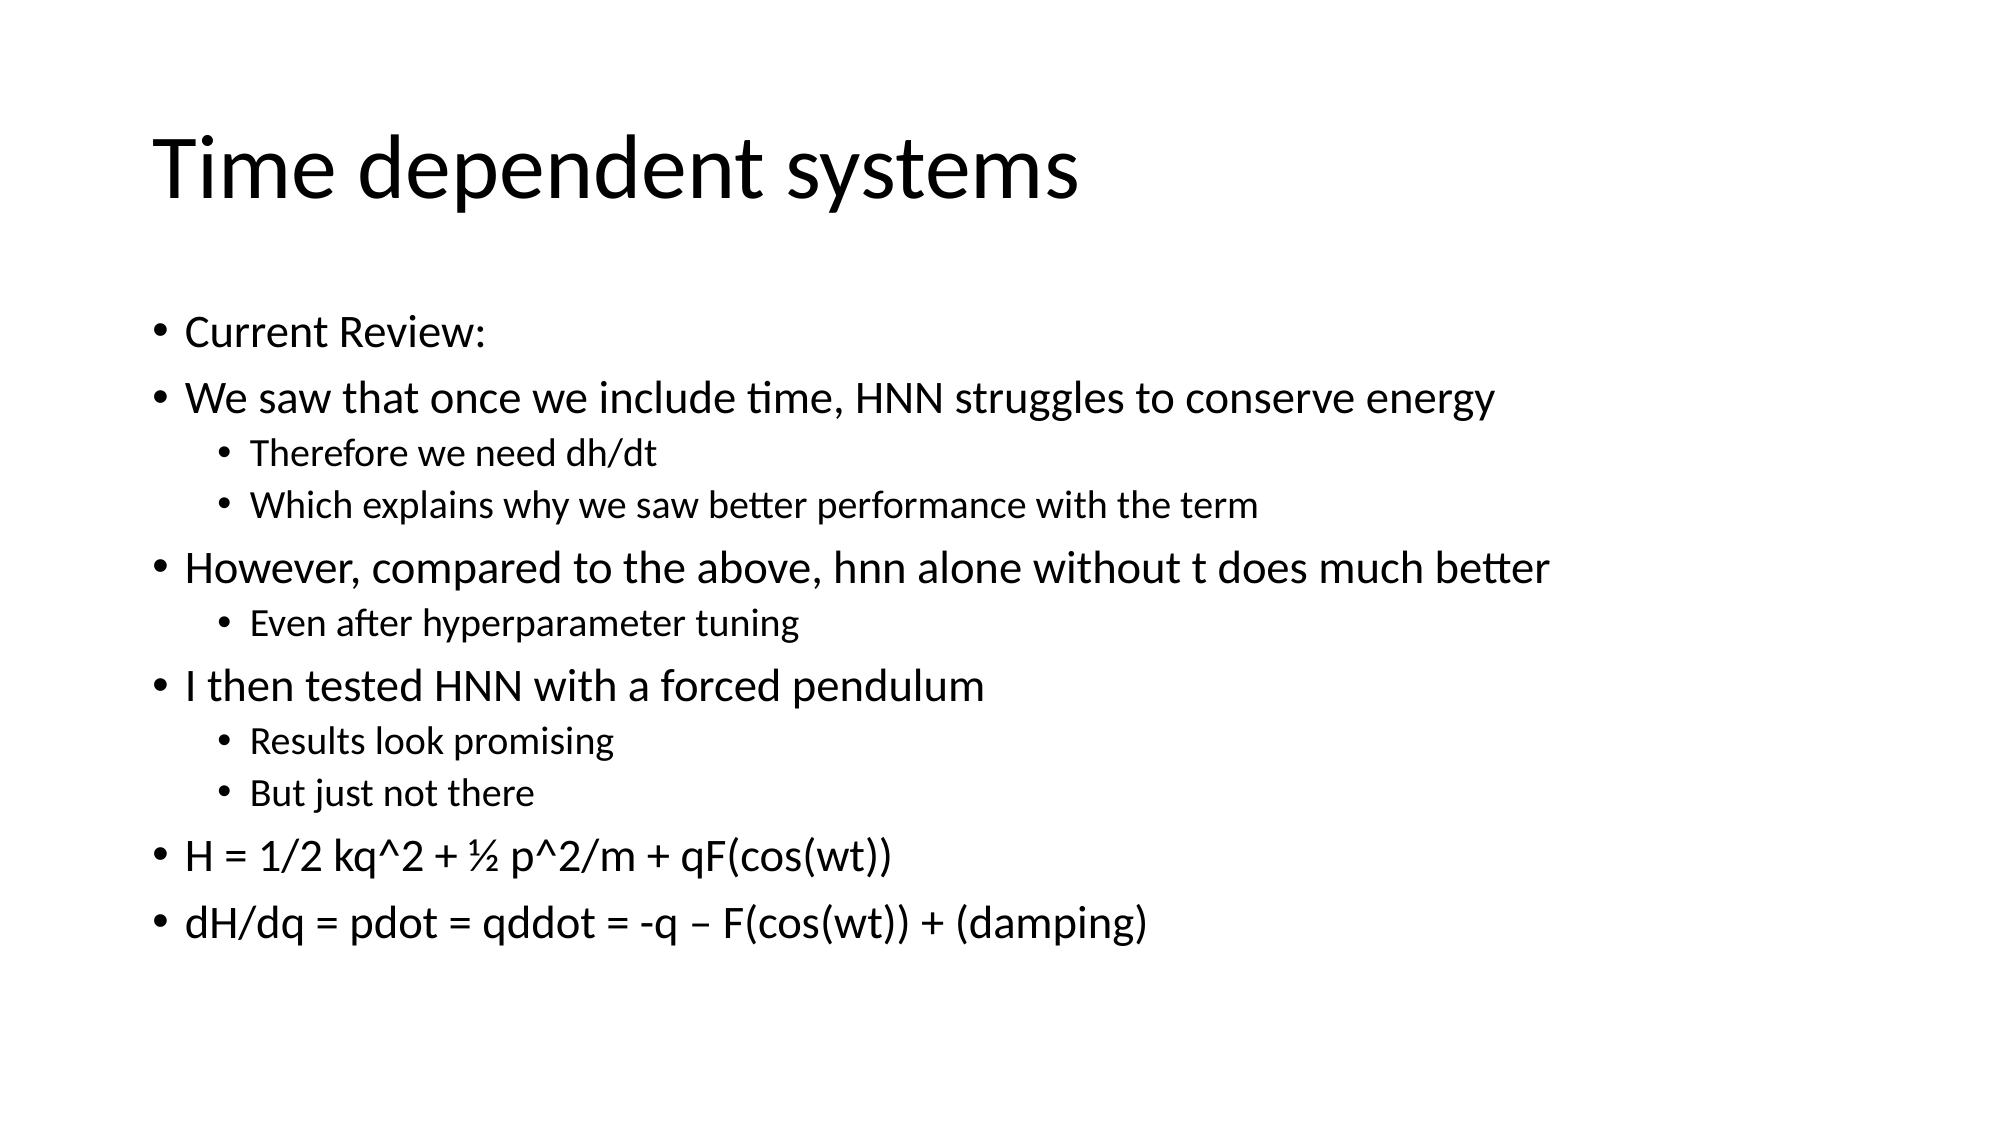

# Time dependent systems
Current Review:
We saw that once we include time, HNN struggles to conserve energy
Therefore we need dh/dt
Which explains why we saw better performance with the term
However, compared to the above, hnn alone without t does much better
Even after hyperparameter tuning
I then tested HNN with a forced pendulum
Results look promising
But just not there
H = 1/2 kq^2 + ½ p^2/m + qF(cos(wt))
dH/dq = pdot = qddot = -q – F(cos(wt)) + (damping)